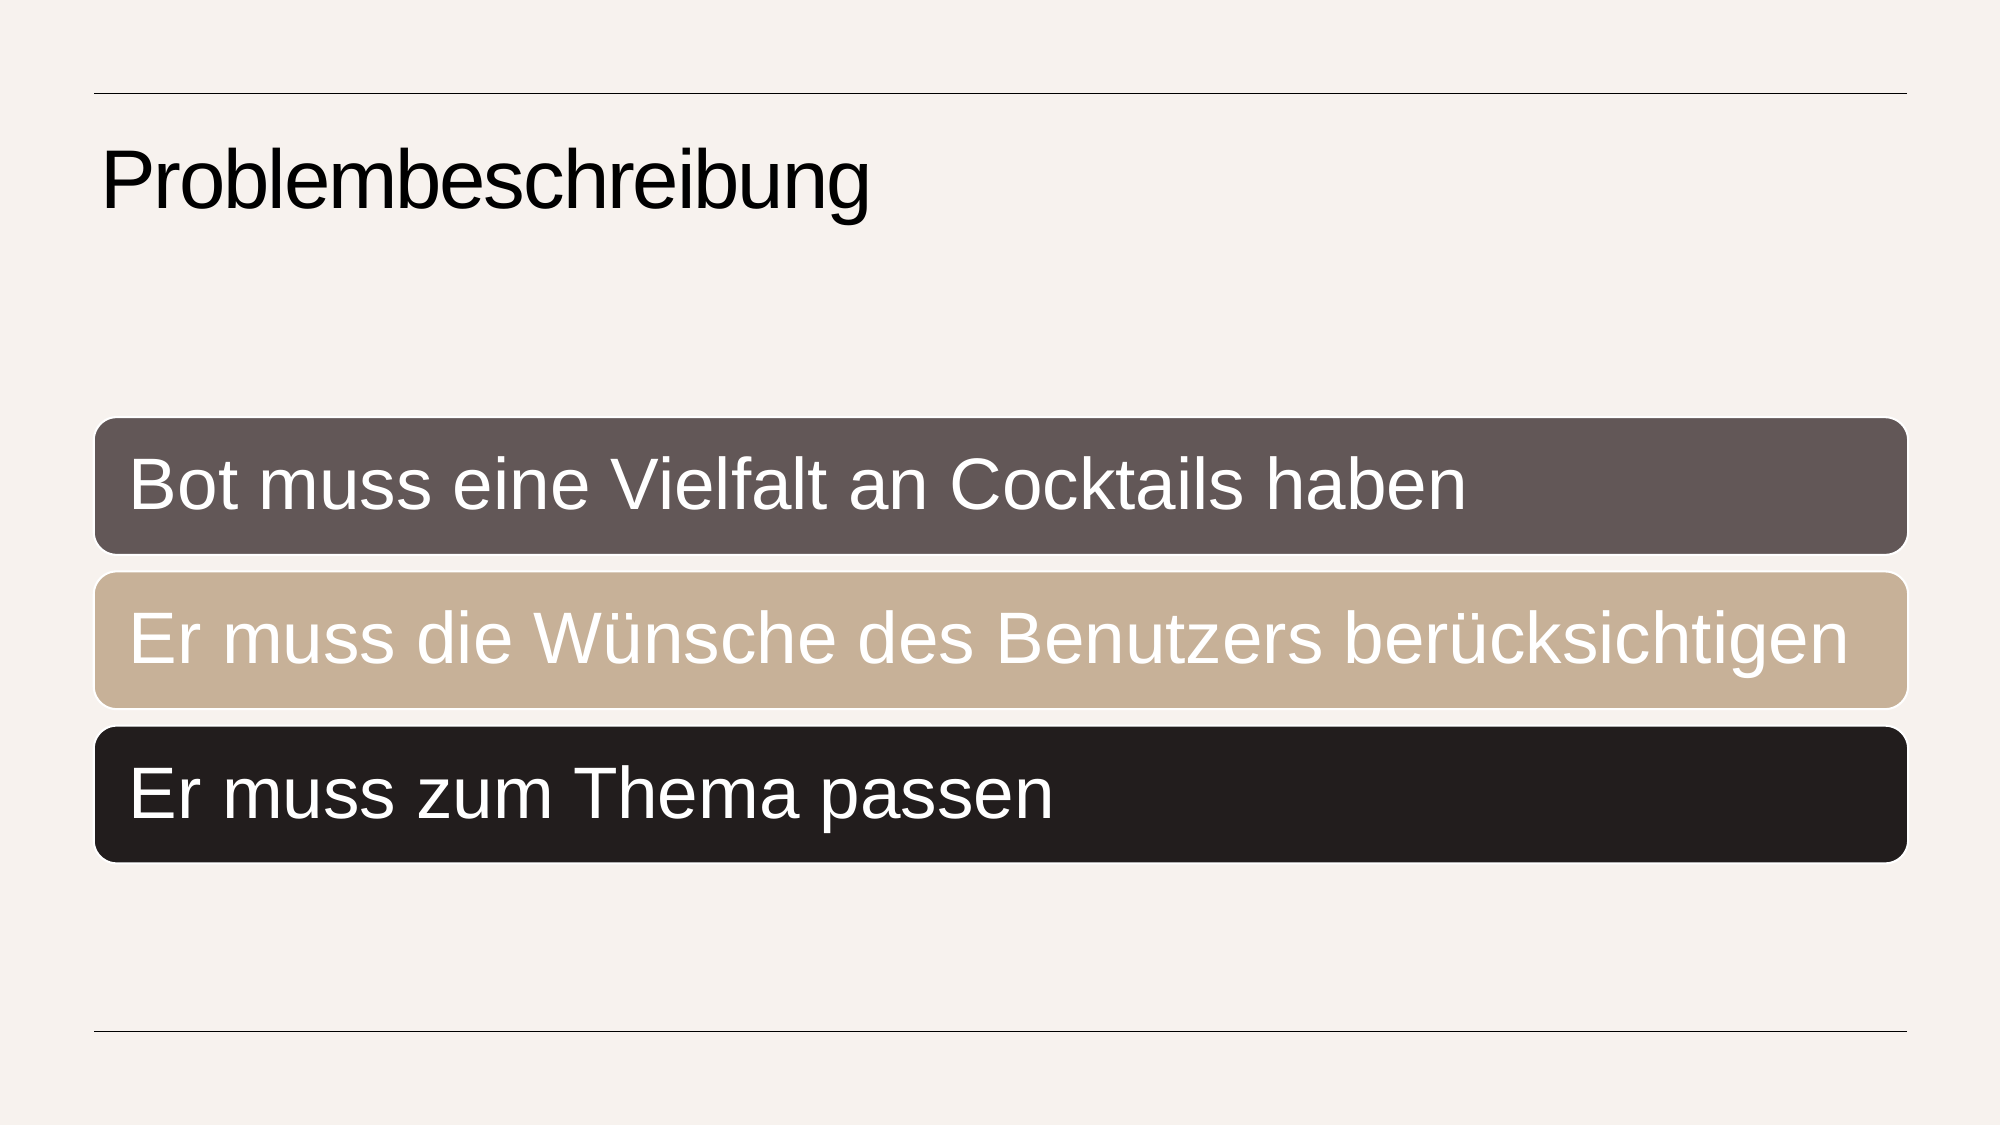

# Problembeschreibung
Bot muss eine Vielfalt an Cocktails haben
Er muss die Wünsche des Benutzers berücksichtigen
Er muss zum Thema passen